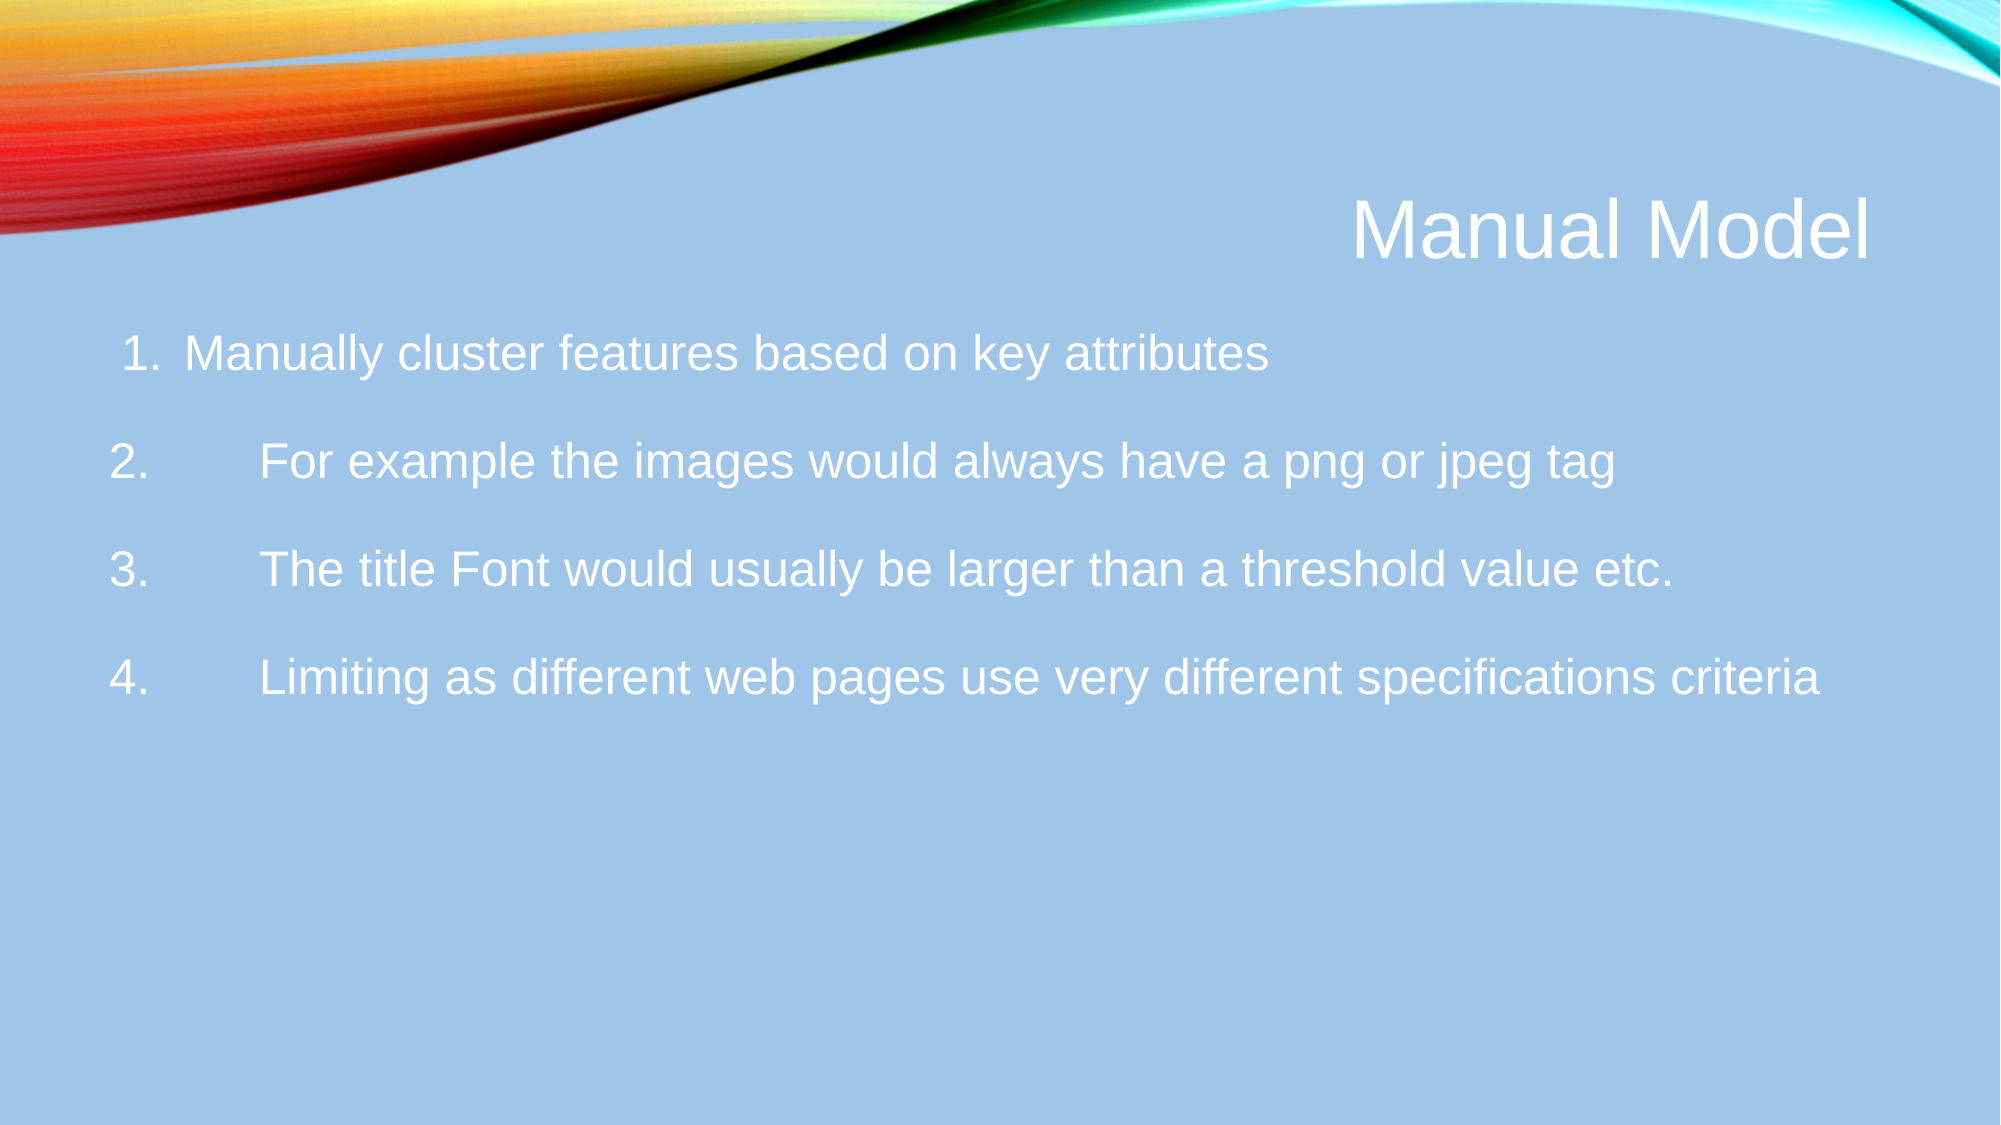

# Manual Model
Manually cluster features based on key attributes

2.	For example the images would always have a png or jpeg tag

3.	The title Font would usually be larger than a threshold value etc.

4.	Limiting as different web pages use very different specifications criteria